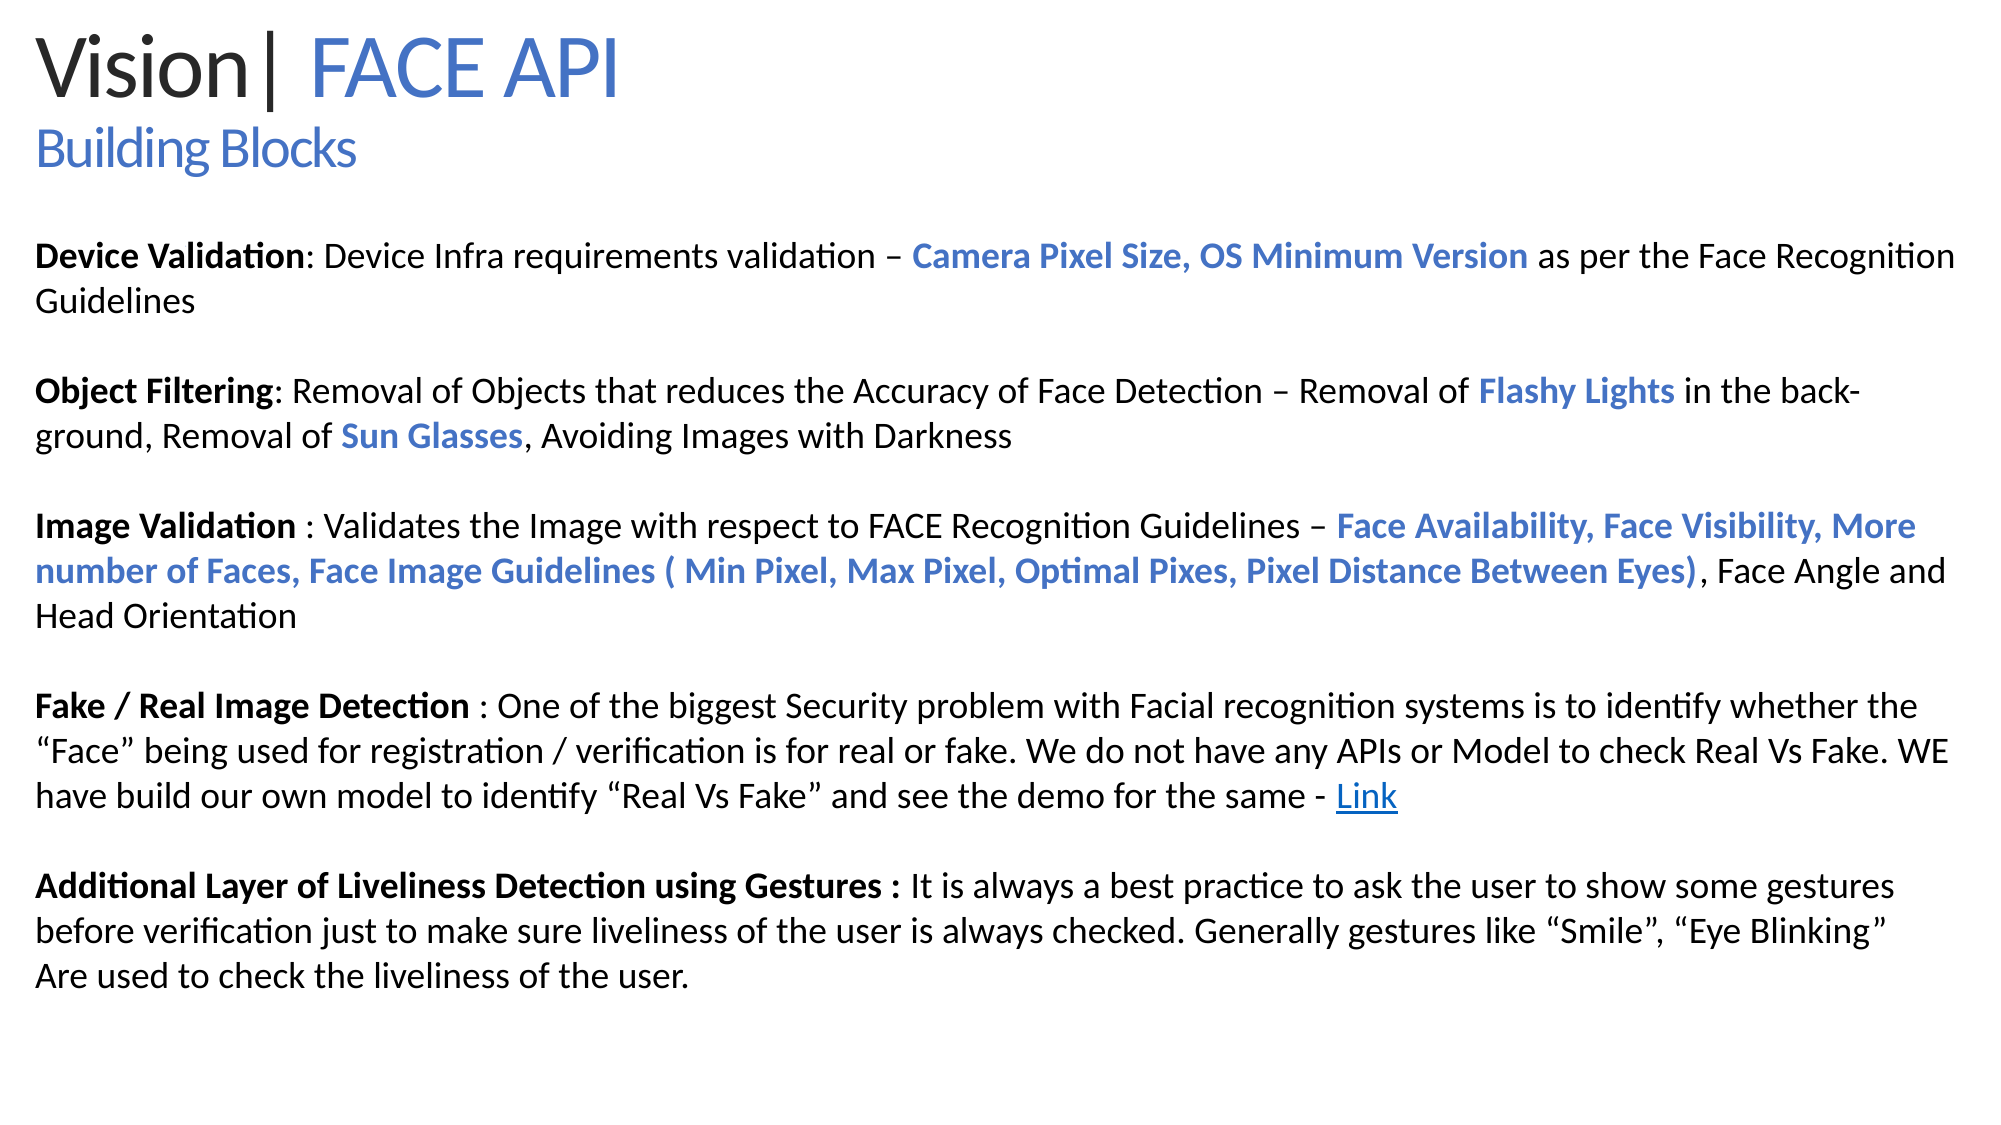

Vision| FACE API
Building Blocks

.

Device Validation: Device Infra requirements validation – Camera Pixel Size, OS Minimum Version as per the Face Recognition Guidelines

Object Filtering: Removal of Objects that reduces the Accuracy of Face Detection – Removal of Flashy Lights in the back-ground, Removal of Sun Glasses, Avoiding Images with Darkness

Image Validation : Validates the Image with respect to FACE Recognition Guidelines – Face Availability, Face Visibility, More number of Faces, Face Image Guidelines ( Min Pixel, Max Pixel, Optimal Pixes, Pixel Distance Between Eyes), Face Angle and Head Orientation

Fake / Real Image Detection : One of the biggest Security problem with Facial recognition systems is to identify whether the “Face” being used for registration / verification is for real or fake. We do not have any APIs or Model to check Real Vs Fake. WE have build our own model to identify “Real Vs Fake” and see the demo for the same - Link

Additional Layer of Liveliness Detection using Gestures : It is always a best practice to ask the user to show some gestures before verification just to make sure liveliness of the user is always checked. Generally gestures like “Smile”, “Eye Blinking”
Are used to check the liveliness of the user.